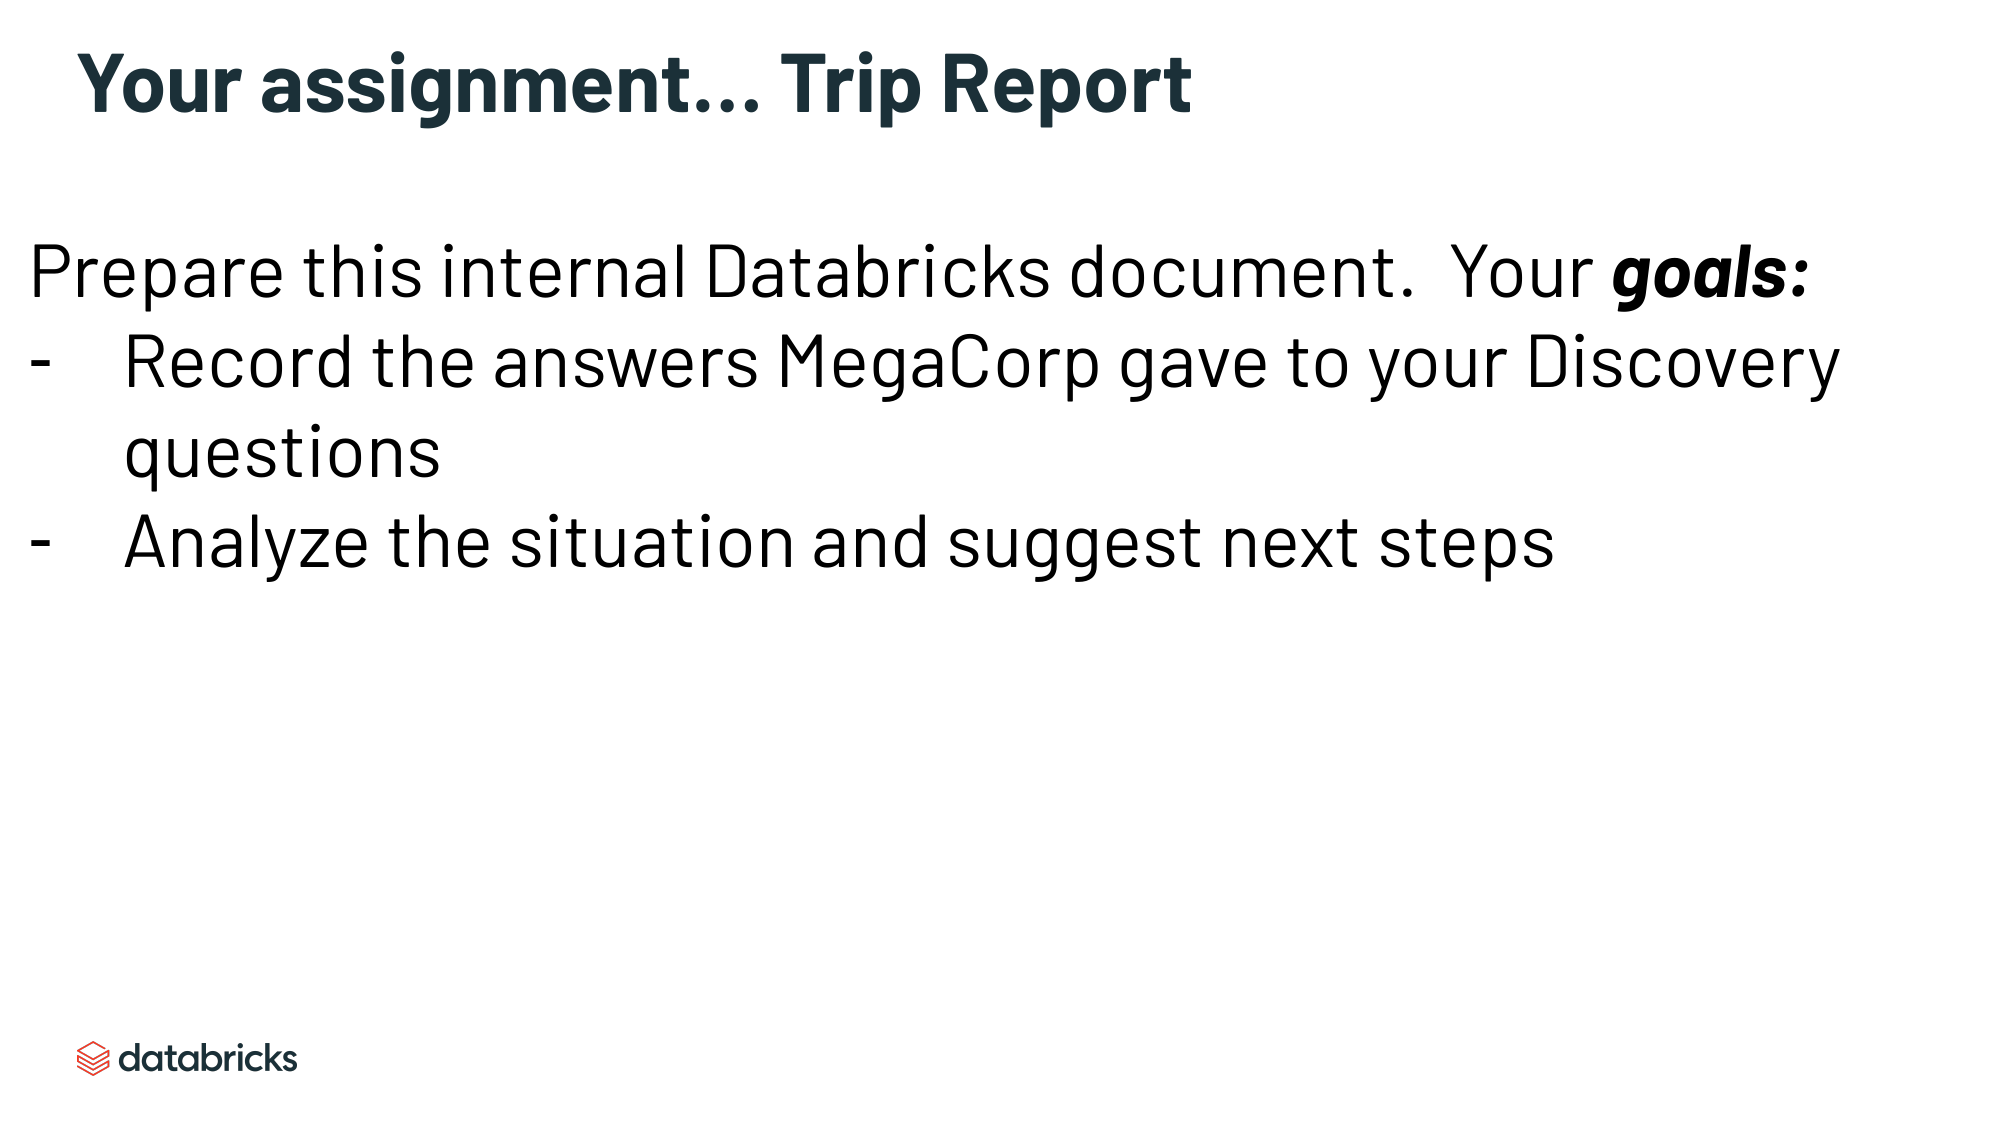

# Your assignment… Trip Report
Prepare this internal Databricks document.  Your goals:
Record the answers MegaCorp gave to your Discovery questions
Analyze the situation and suggest next steps